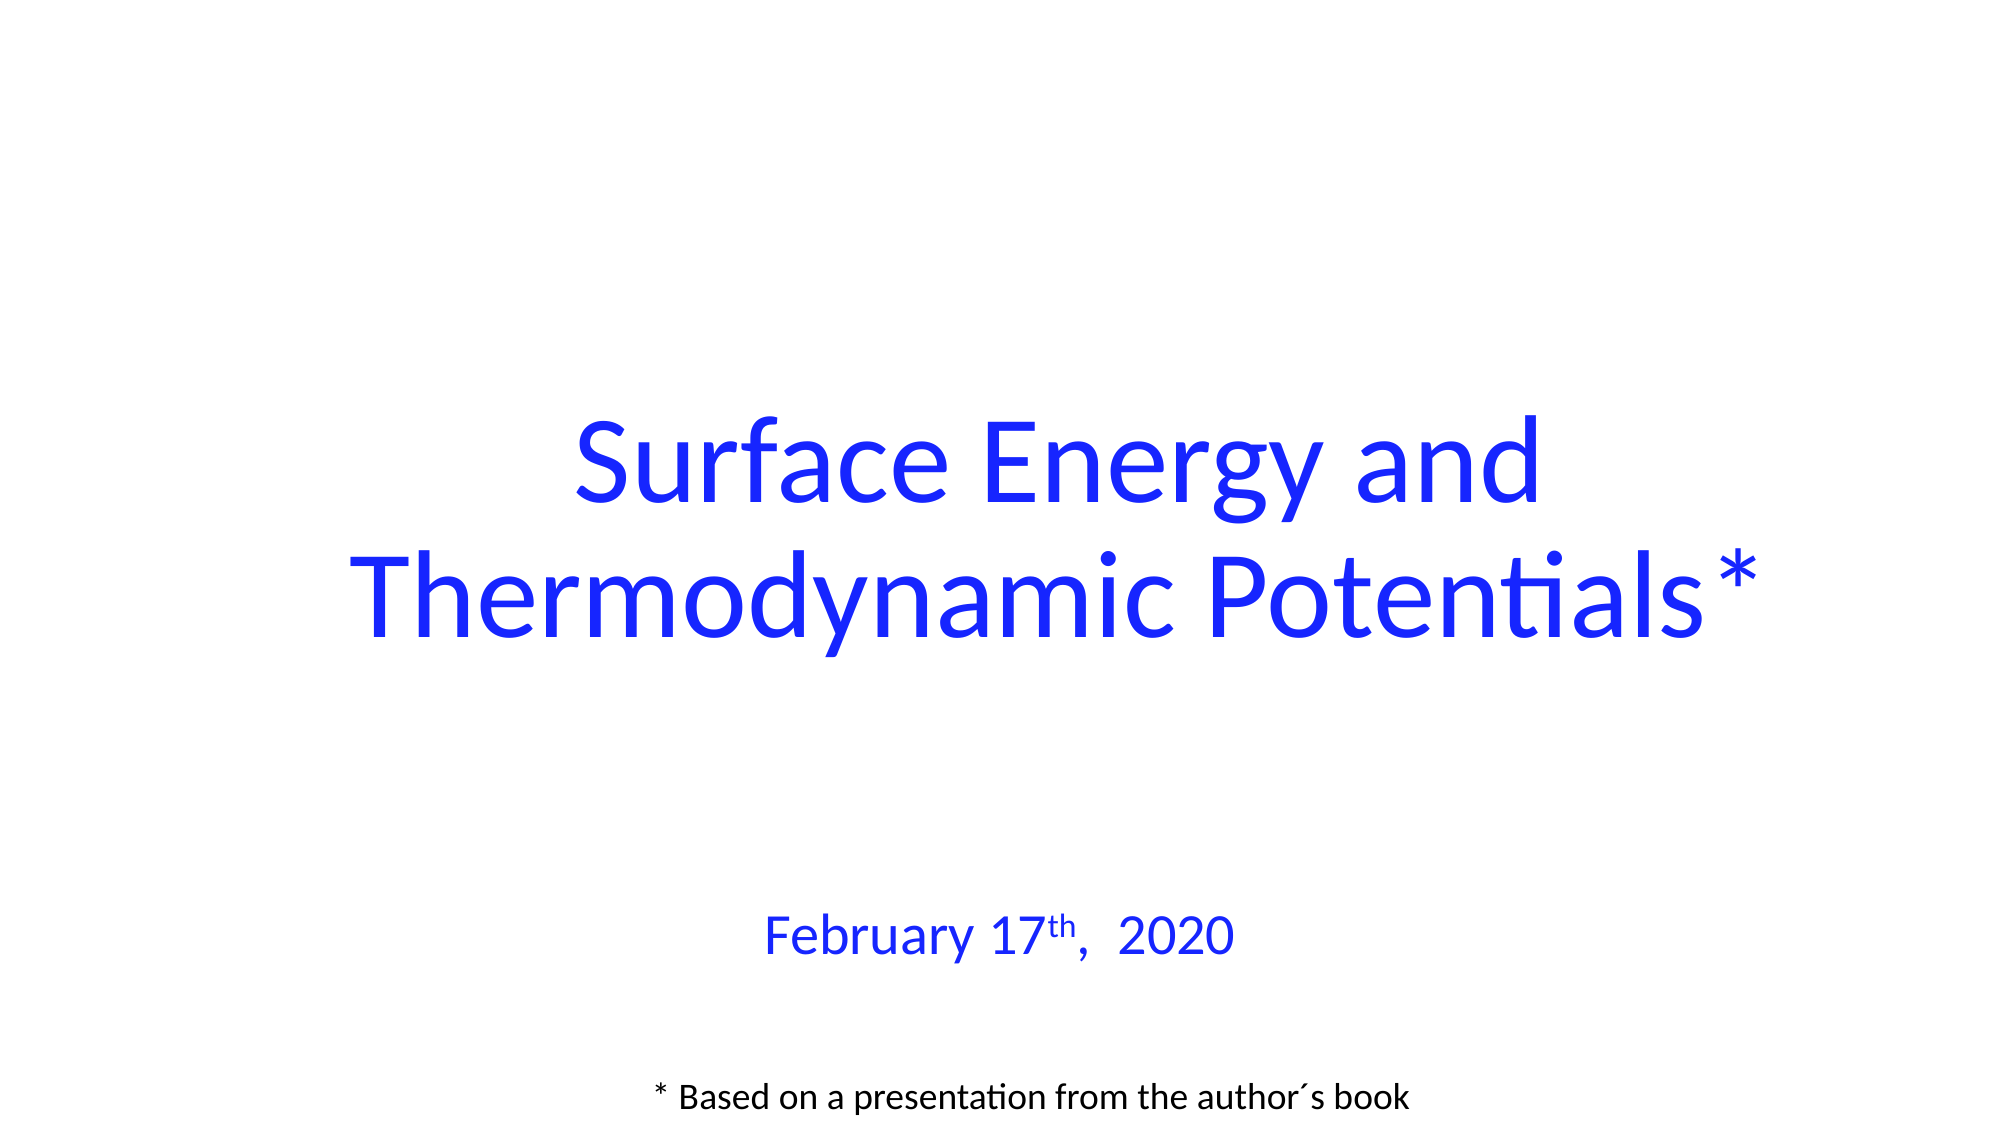

# Surface Energy and Thermodynamic Potentials*
February 17th,  2020
* Based on a presentation from the author´s book